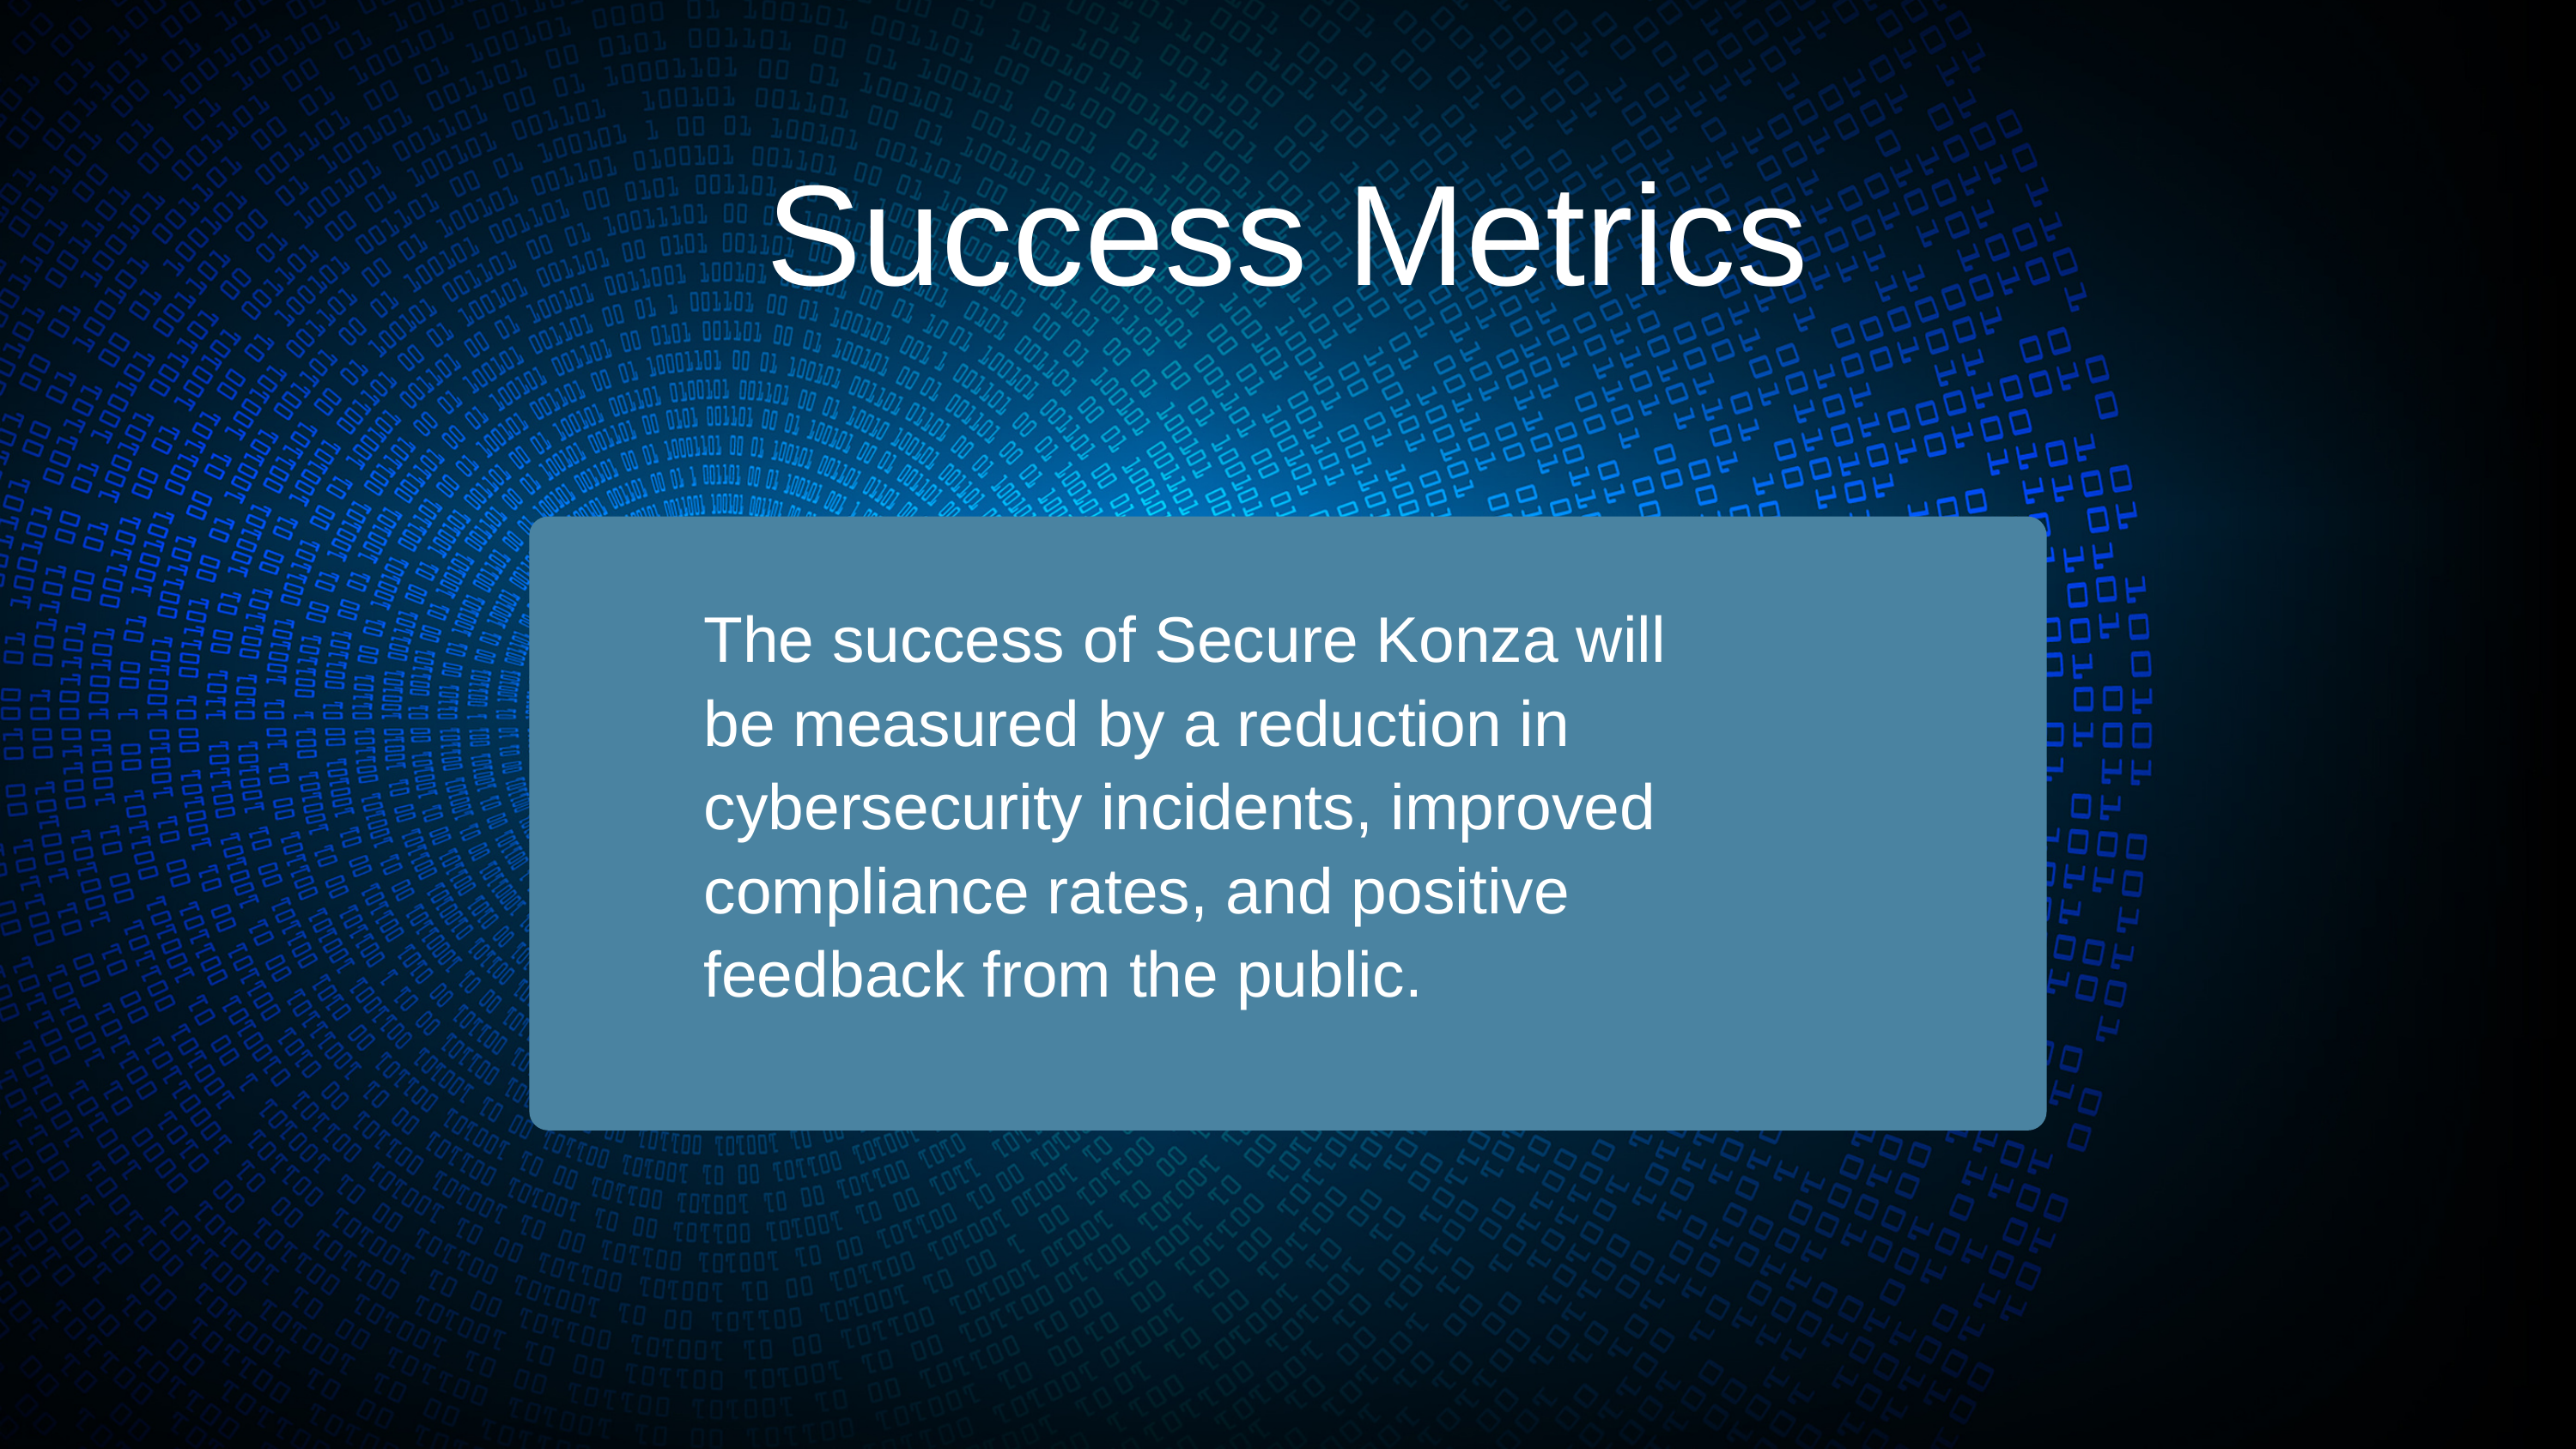

Success Metrics

The success of Secure Konza will be measured by a reduction in cybersecurity incidents, improved compliance rates, and positive feedback from the public.